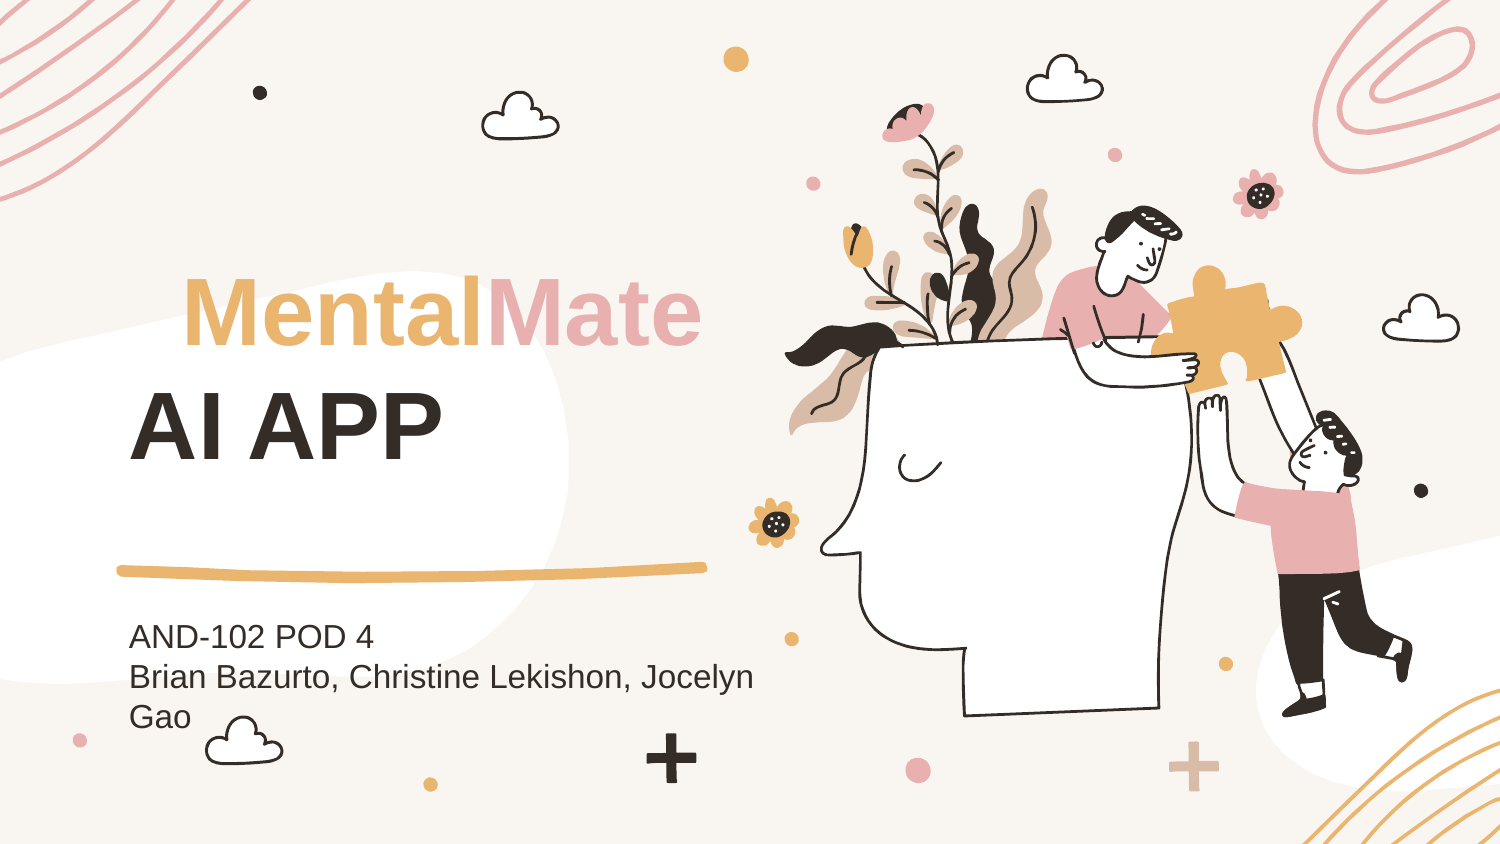

# MentalMate AI APP

AND-102 POD 4
Brian Bazurto, Christine Lekishon, Jocelyn Gao